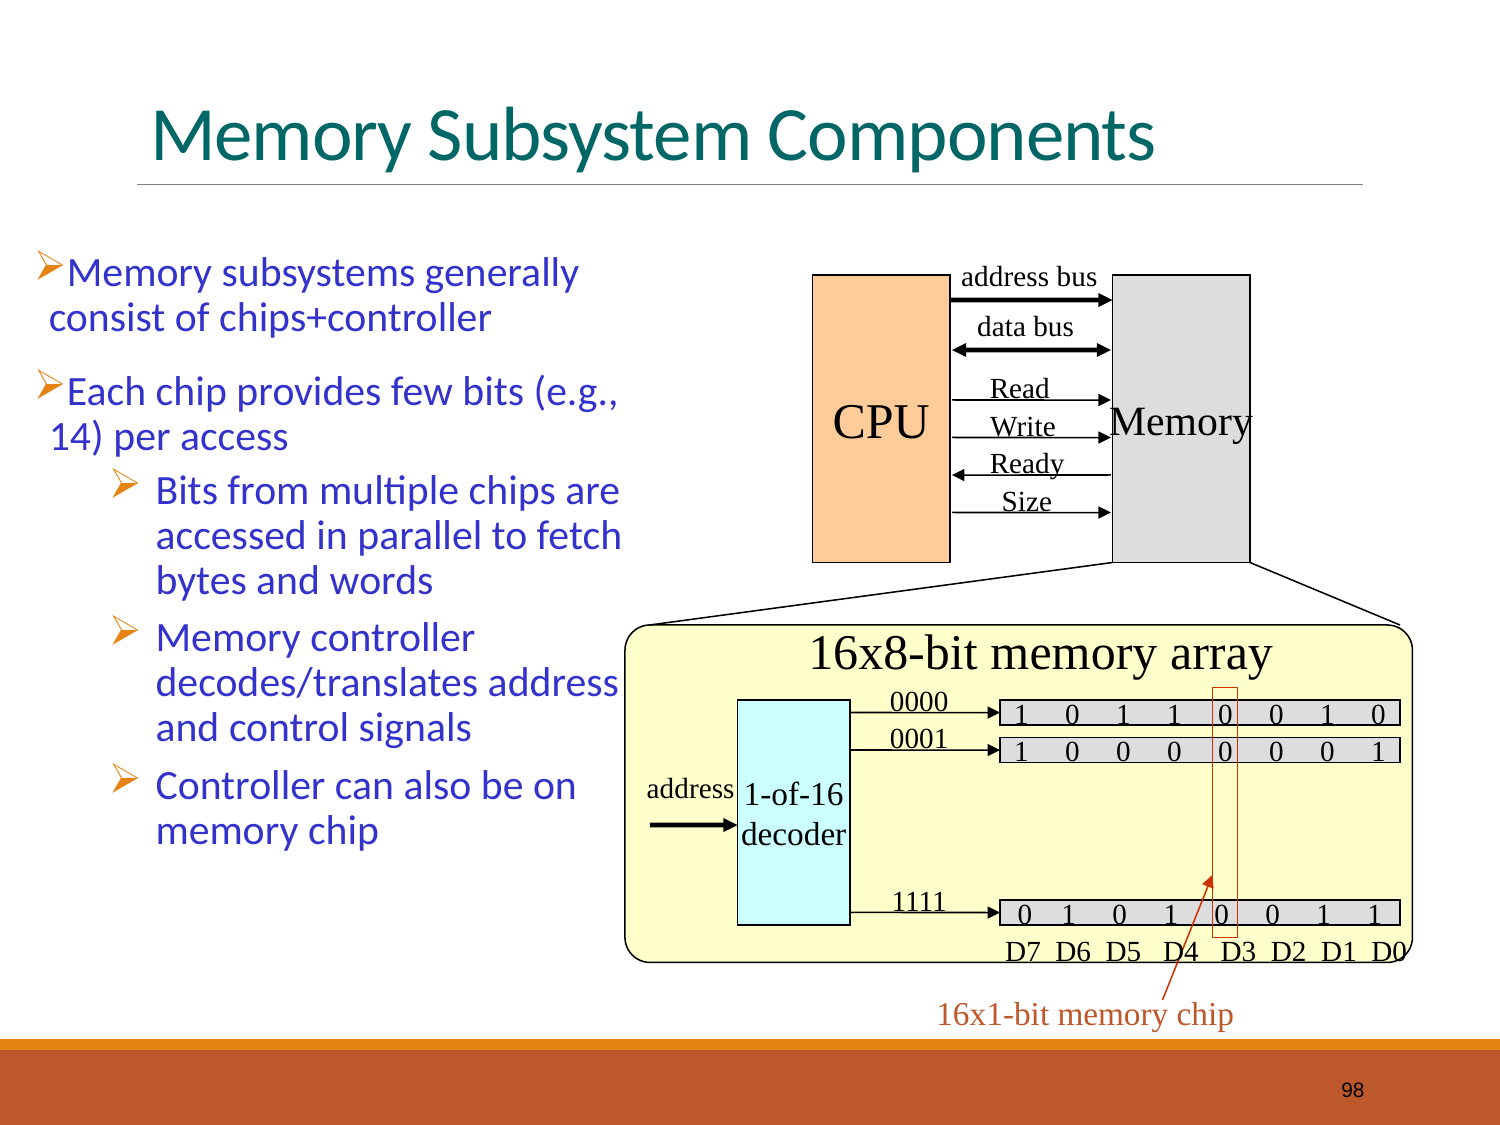

# Memory Subsystem Components
Memory subsystems generally consist of chips+controller
Each chip provides few bits (e.g., 1­4) per access
Bits from multiple chips are accessed in parallel to fetch bytes and words
Memory controller decodes/translates address and control signals
Controller can also be on memory chip
address bus
CPU
Memory

data bus

Read

Write

Ready

Size

16x8-bit memory array

0000

1-of-16
decoder
1     0     1     1     0     0     1     0

0001
1     0     0     0     0     0     0     1

address

1111

0    1     0     1     0     0     1     1

D7  D6  D5   D4   D3  D2  D1  D0
16x1-bit memory chip
98